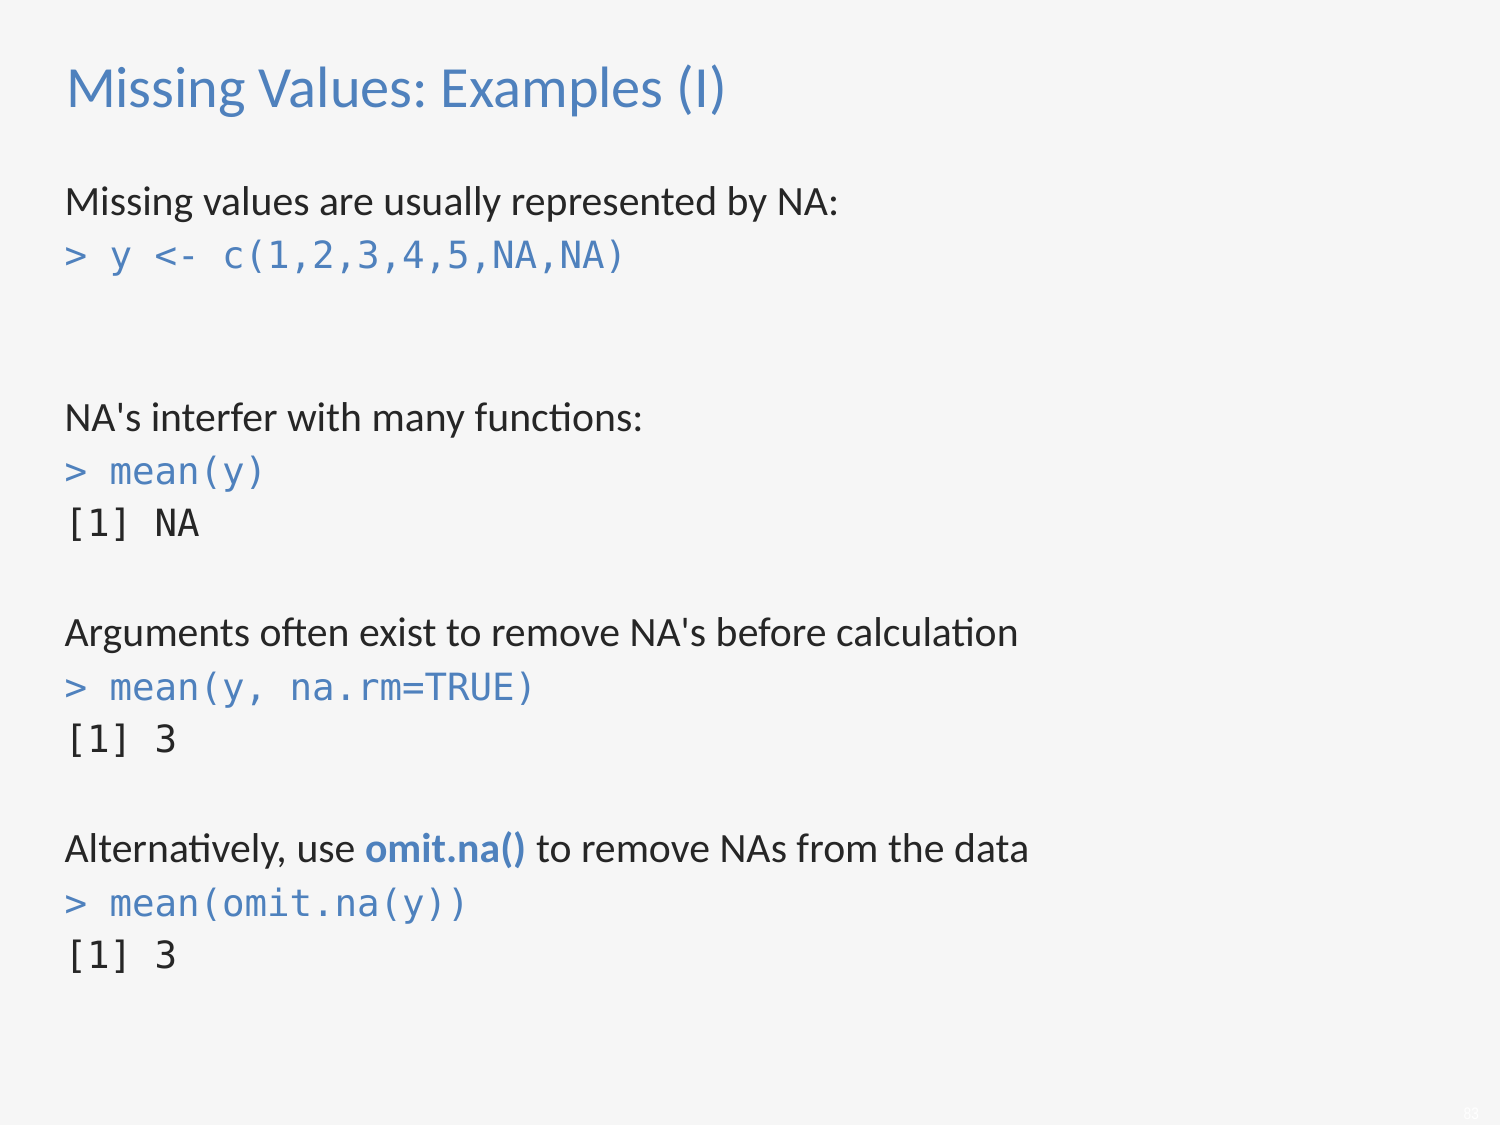

Missing Values: Examples (I)

Missing values are usually represented by NA:
> y <- c(1,2,3,4,5,NA,NA)

NA's interfer with many functions:
> mean(y)
[1] NA

Arguments often exist to remove NA's before calculation
> mean(y, na.rm=TRUE)
[1] 3

Alternatively, use omit.na() to remove NAs from the data
> mean(omit.na(y))
[1] 3